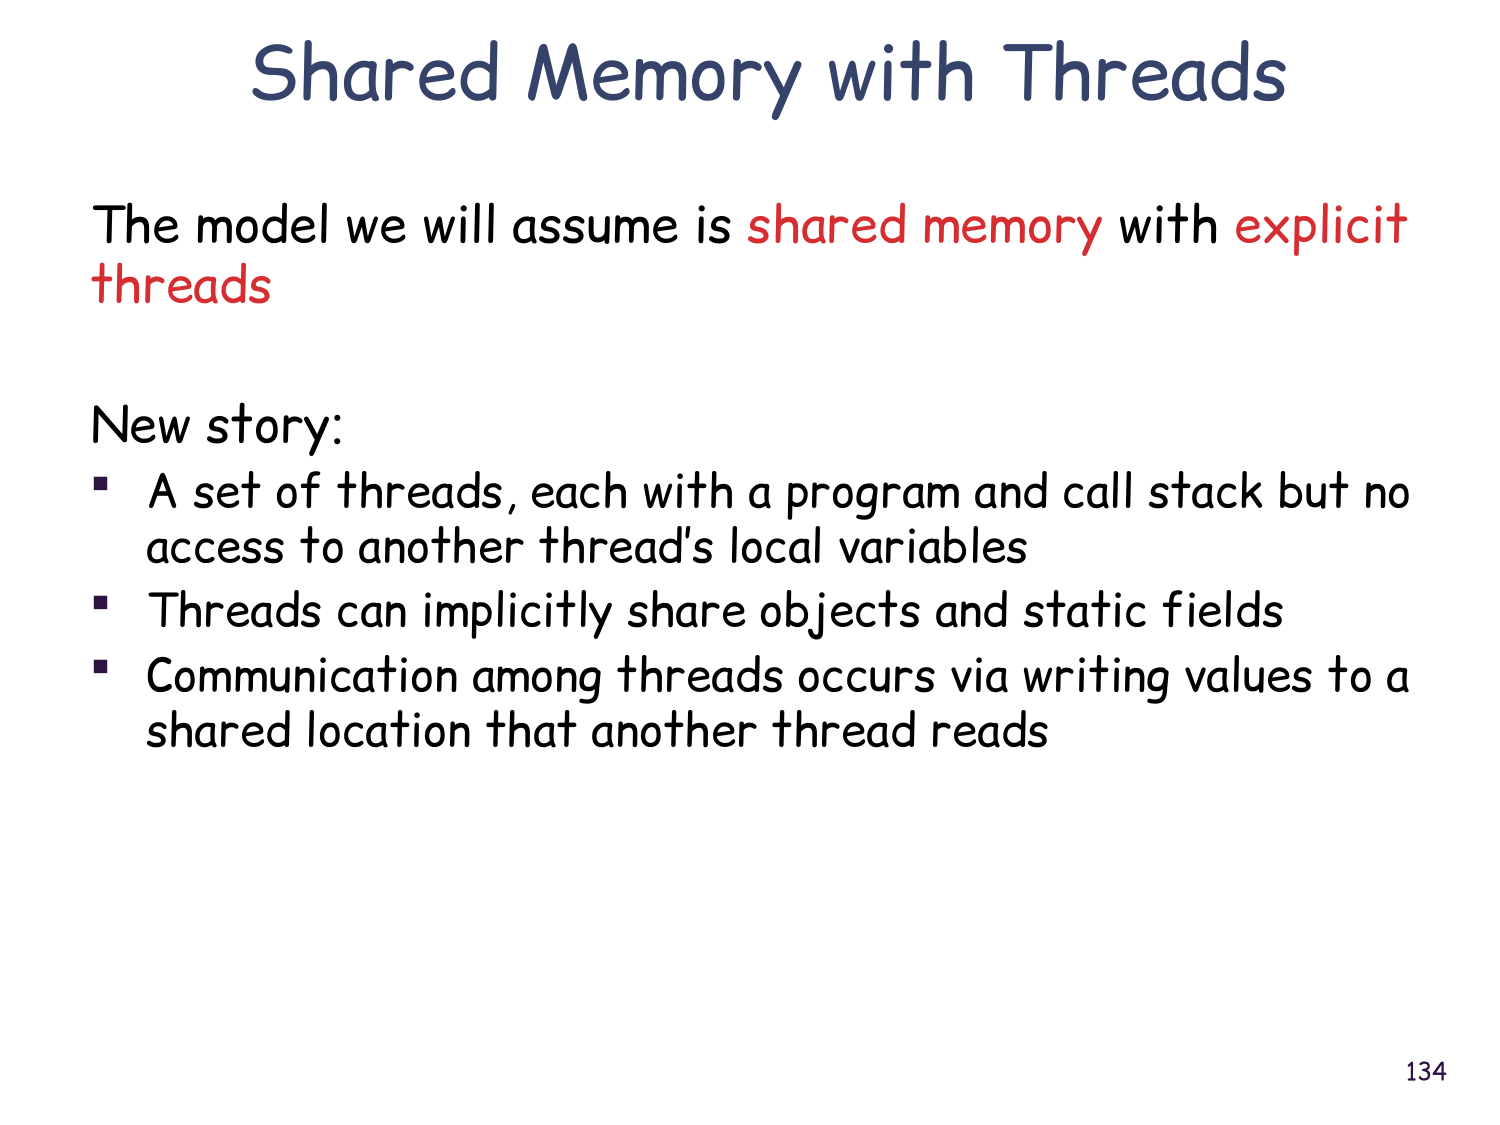

# Shared Memory with Threads
The model we will assume is shared memory with explicit threads

New story:
A set of threads, each with a program and call stack but no access to another thread’s local variables
Threads can implicitly share objects and static fields
Communication among threads occurs via writing values to a shared location that another thread reads
134